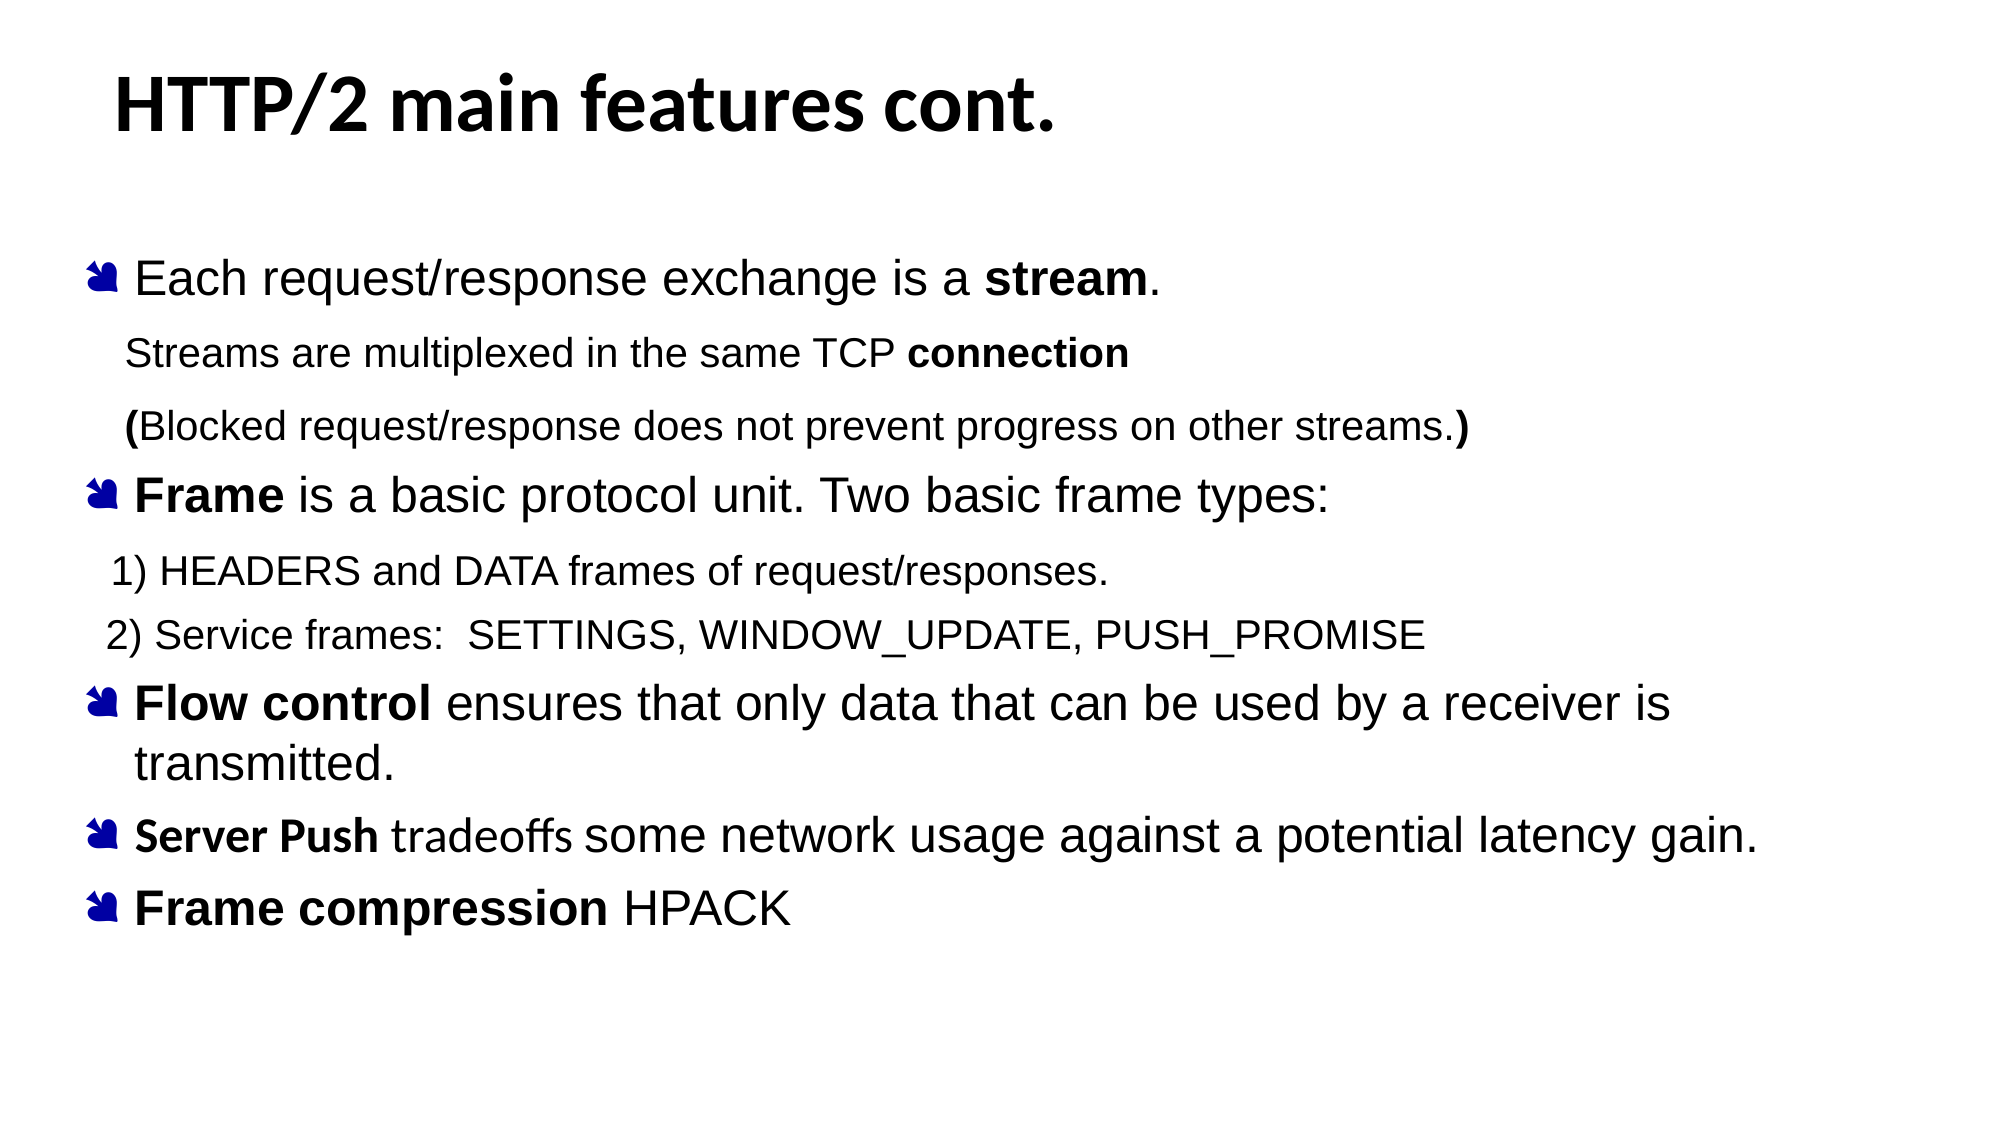

# HTTP/2 main features cont.
Each request/response exchange is a stream.
   Streams are multiplexed in the same TCP connection
   (Blocked request/response does not prevent progress on other streams.)
Frame is a basic protocol unit. Two basic frame types:
  1) HEADERS and DATA frames of request/responses.
  2) Service frames:  SETTINGS, WINDOW_UPDATE, PUSH_PROMISE
Flow control ensures that only data that can be used by a receiver is transmitted.
Server Push tradeoffs some network usage against a potential latency gain.
Frame compression HPACK